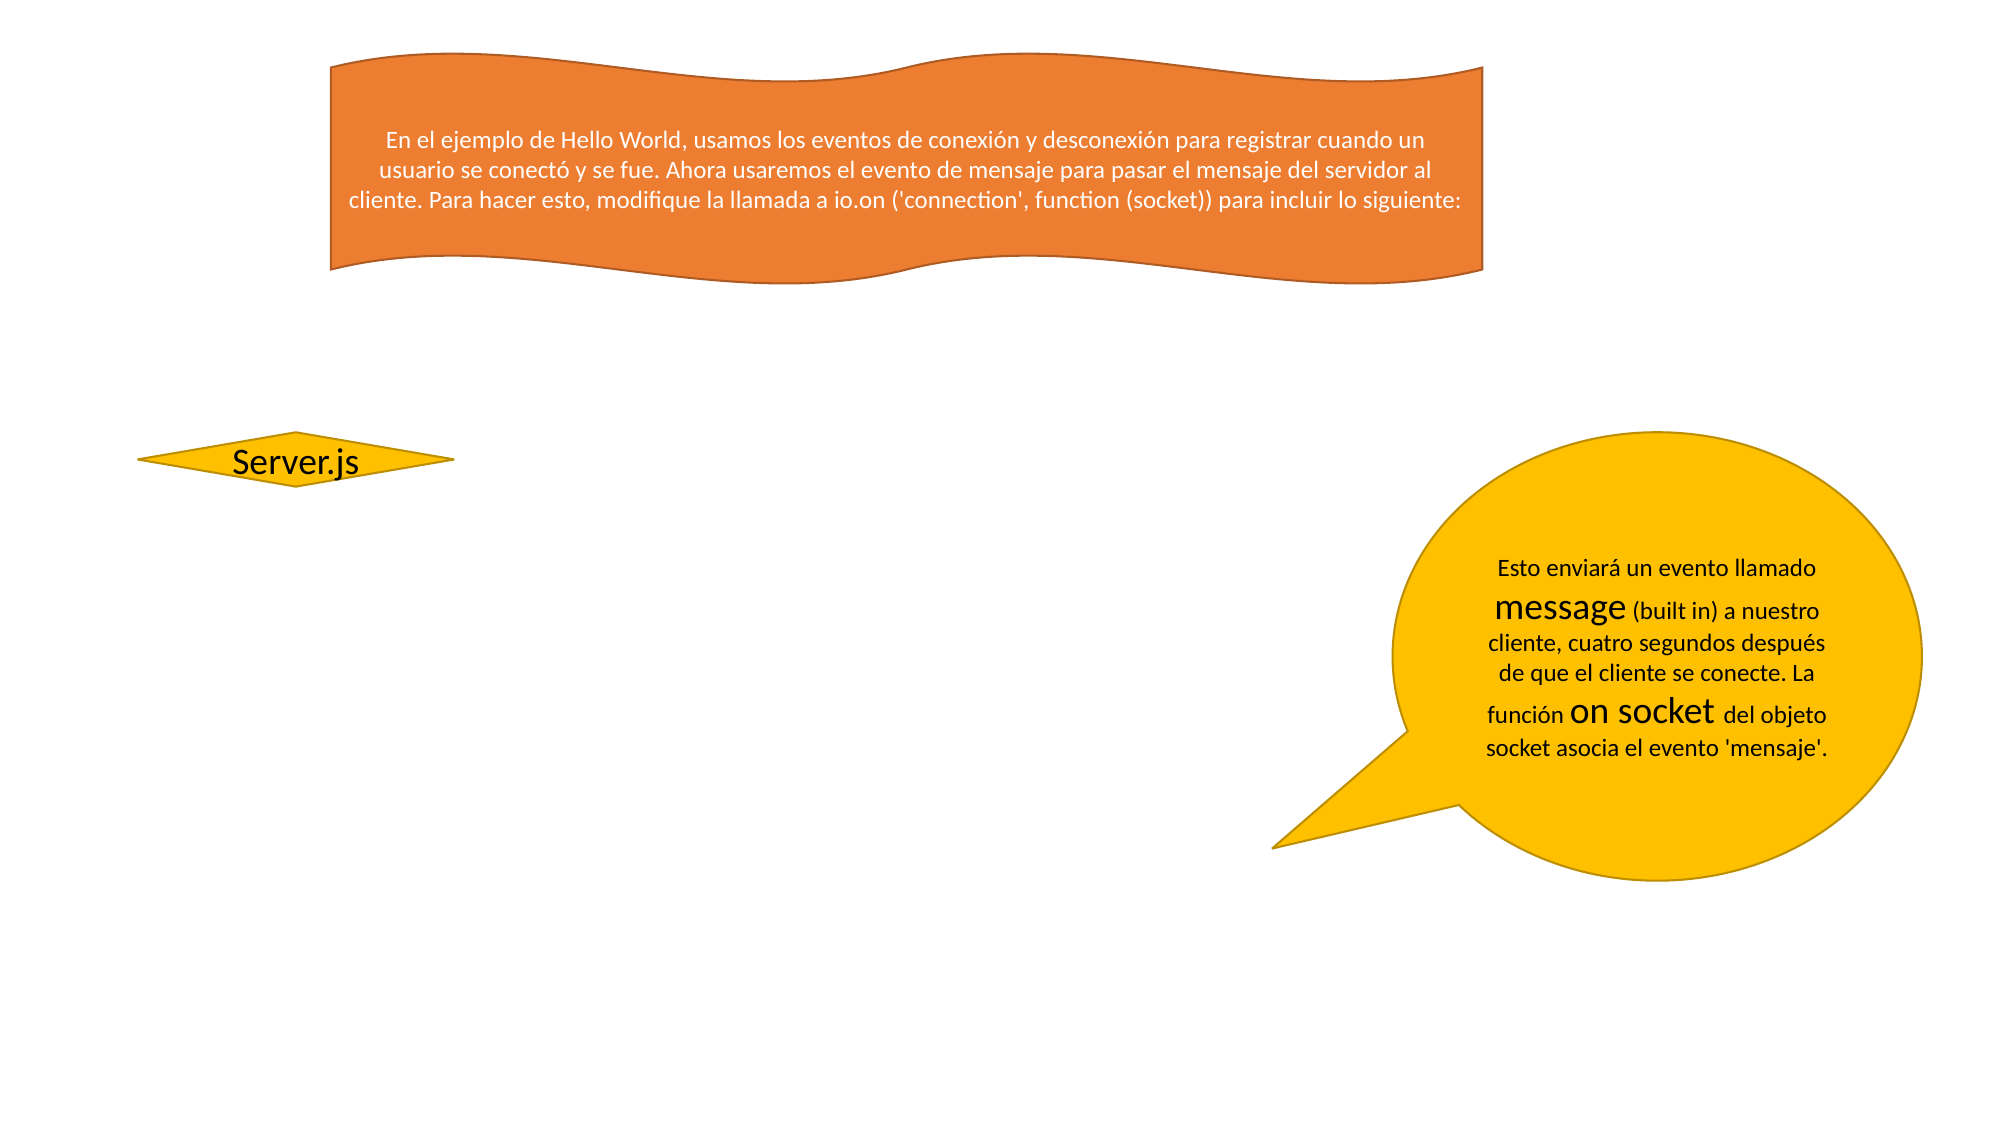

En el ejemplo de Hello World, usamos los eventos de conexión y desconexión para registrar cuando un usuario se conectó y se fue. Ahora usaremos el evento de mensaje para pasar el mensaje del servidor al cliente. Para hacer esto, modifique la llamada a io.on ('connection', function (socket)) para incluir lo siguiente:

Server.js
Esto enviará un evento llamado message (built in) a nuestro cliente, cuatro segundos después de que el cliente se conecte. La función on socket del objeto socket asocia el evento 'mensaje'.